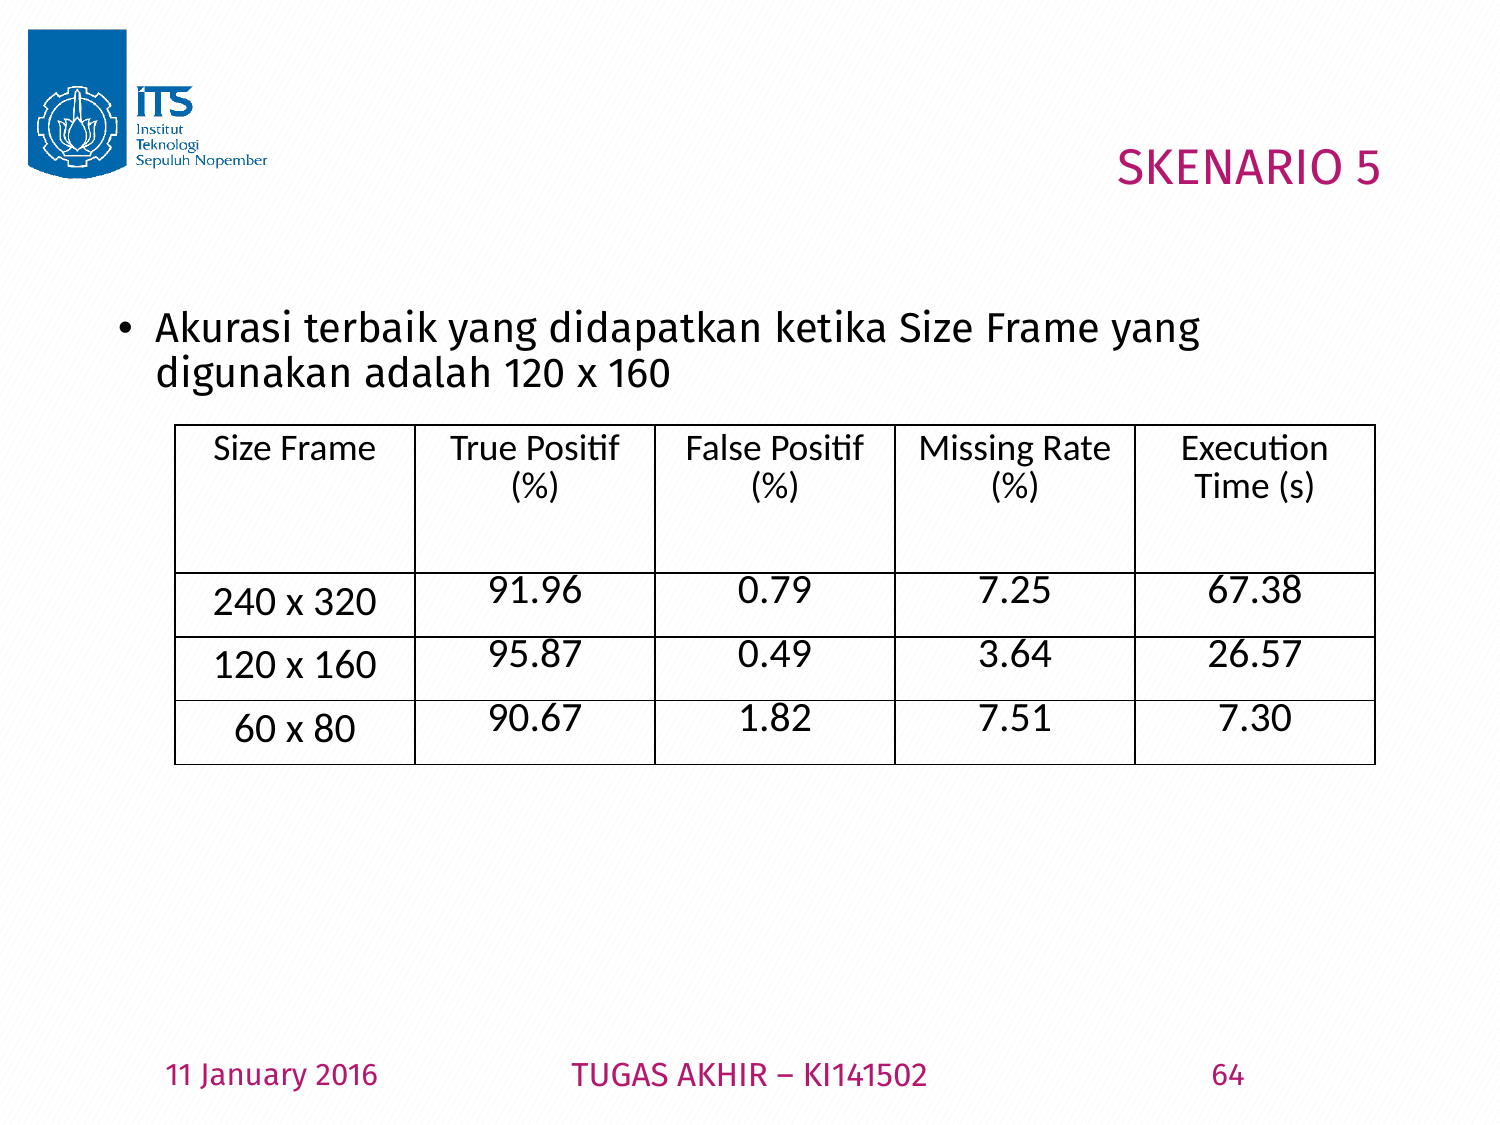

# SKENARIO 5
Akurasi terbaik yang didapatkan ketika Size Frame yang digunakan adalah 120 x 160

| Size Frame | True Positif (%) | False Positif (%) | Missing Rate (%) | Execution Time (s) |
| --- | --- | --- | --- | --- |
| 240 x 320 | 91.96 | 0.79 | 7.25 | 67.38 |
| 120 x 160 | 95.87 | 0.49 | 3.64 | 26.57 |
| 60 x 80 | 90.67 | 1.82 | 7.51 | 7.30 |
11 January 2016
TUGAS AKHIR – KI141502
64